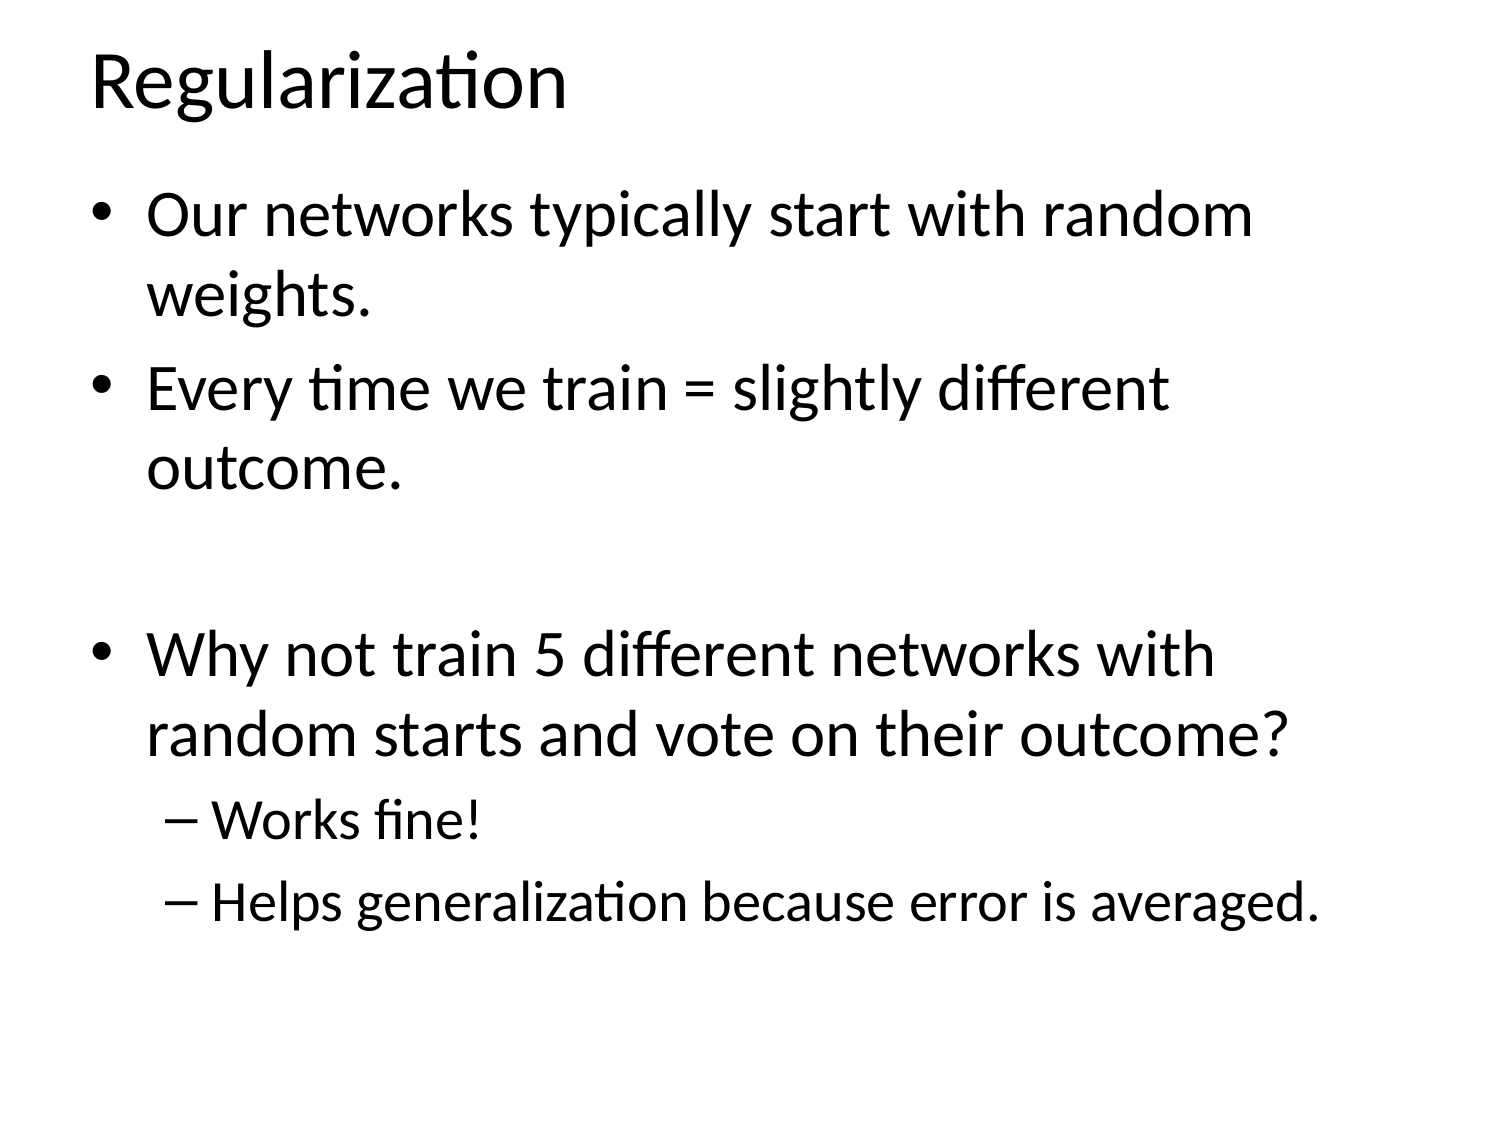

# Regularization
Our networks typically start with random weights.
Every time we train = slightly different outcome.

Why not train 5 different networks with random starts and vote on their outcome?
Works fine!
Helps generalization because error is averaged.